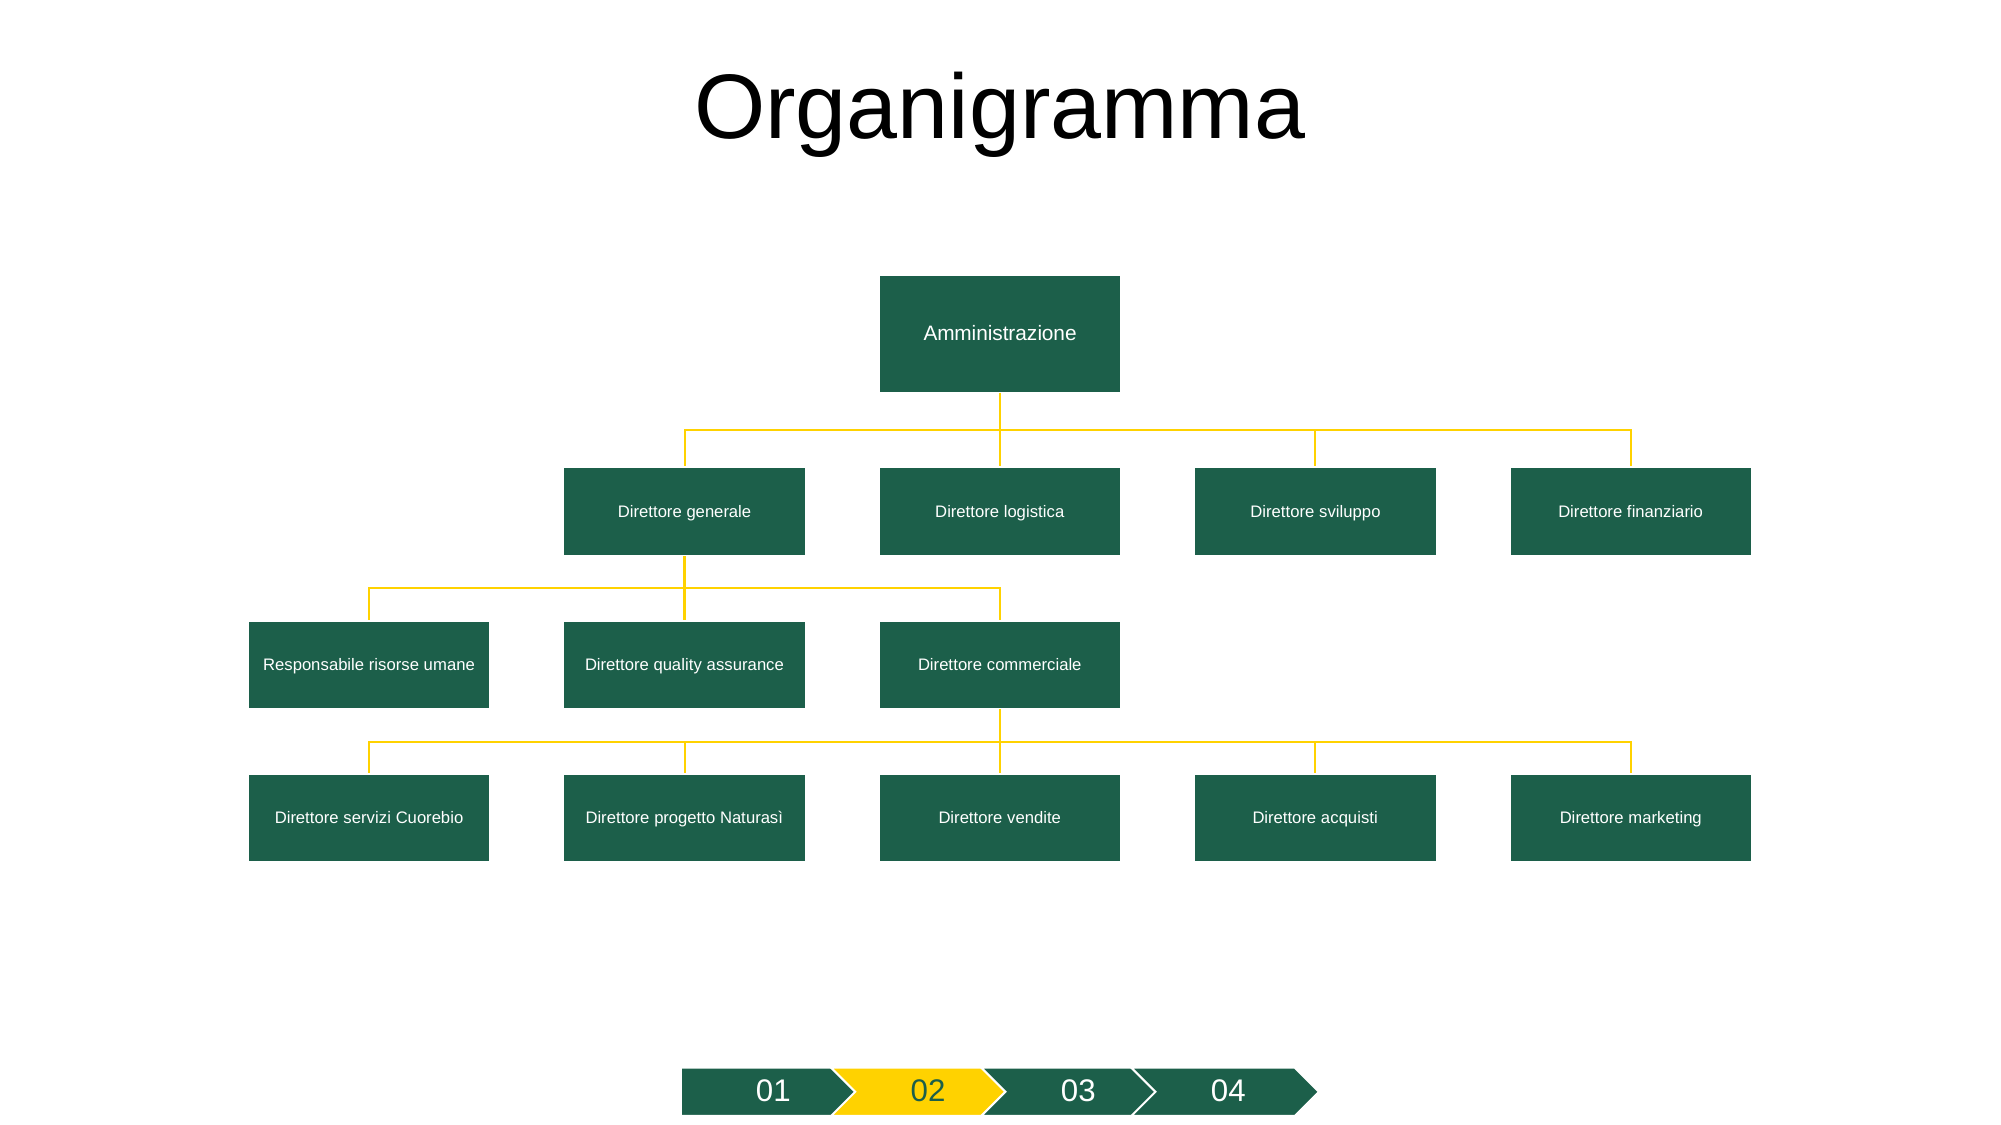

# Organigramma
Amministrazione
Direttore generale
Responsabile risorse umane
Direttore quality assurance
Direttore commerciale
Direttore servizi Cuorebio
Direttore progetto Naturasì
Direttore vendite
Direttore acquisti
Direttore marketing
Direttore logistica
Direttore sviluppo
Direttore finanziario
01
02
03
04